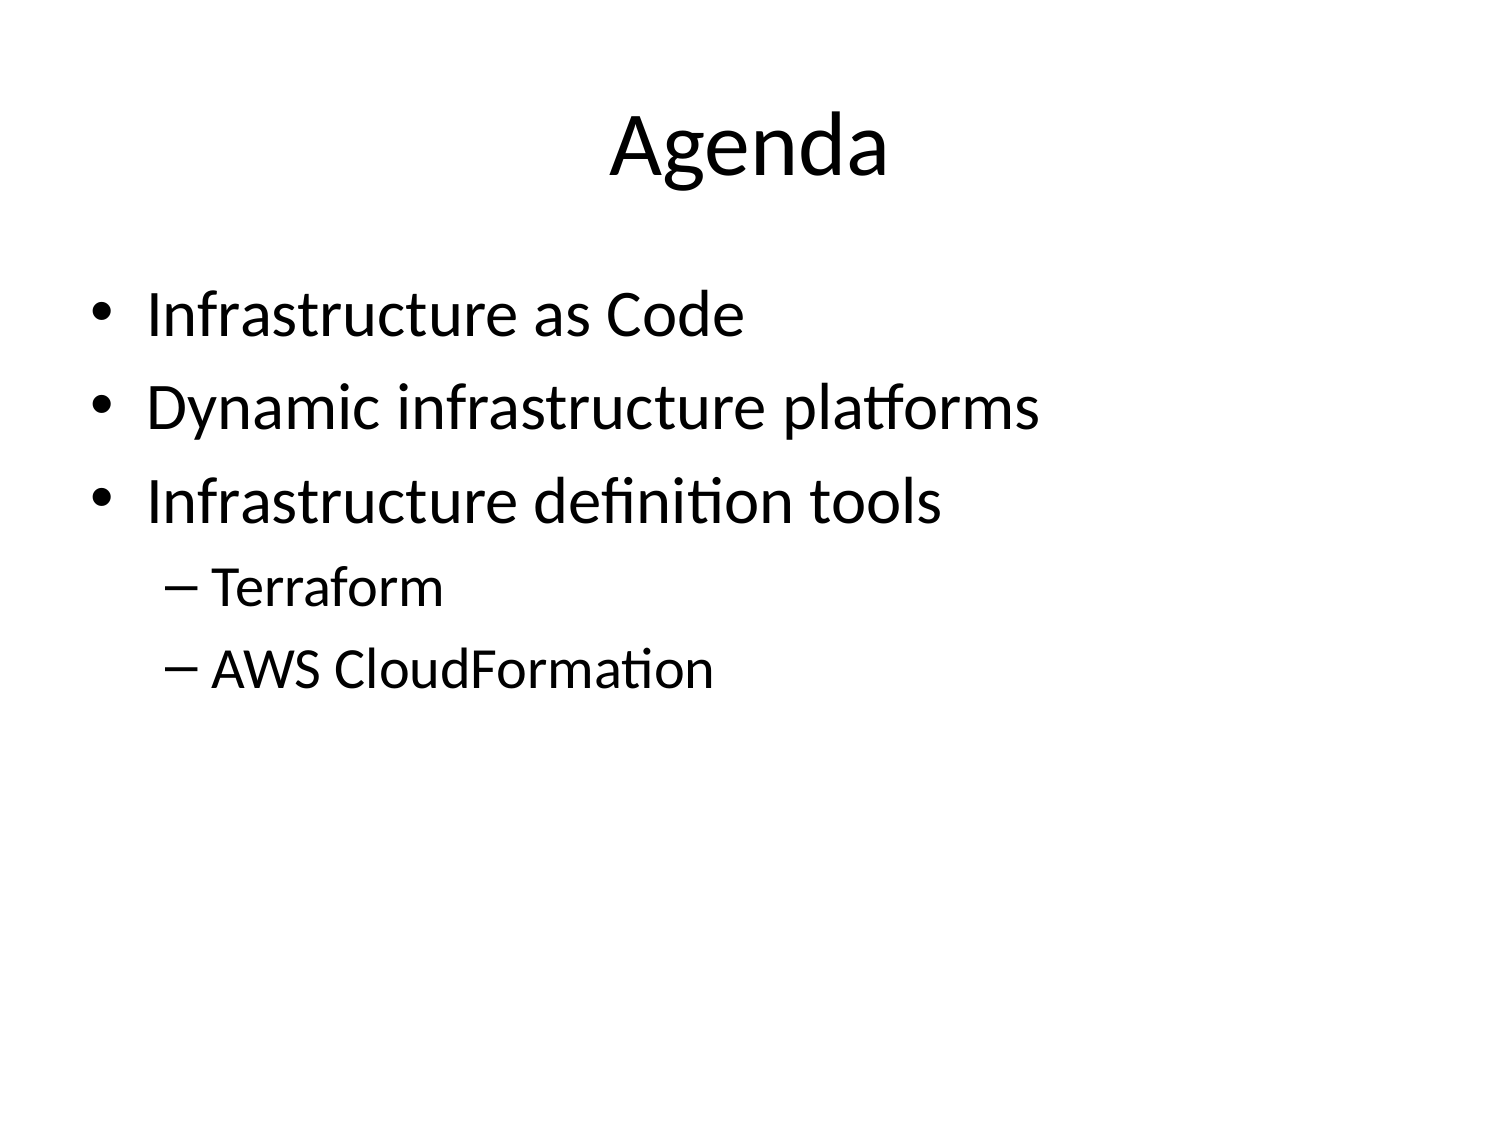

# Agenda
Infrastructure as Code
Dynamic infrastructure platforms
Infrastructure definition tools
Terraform
AWS CloudFormation